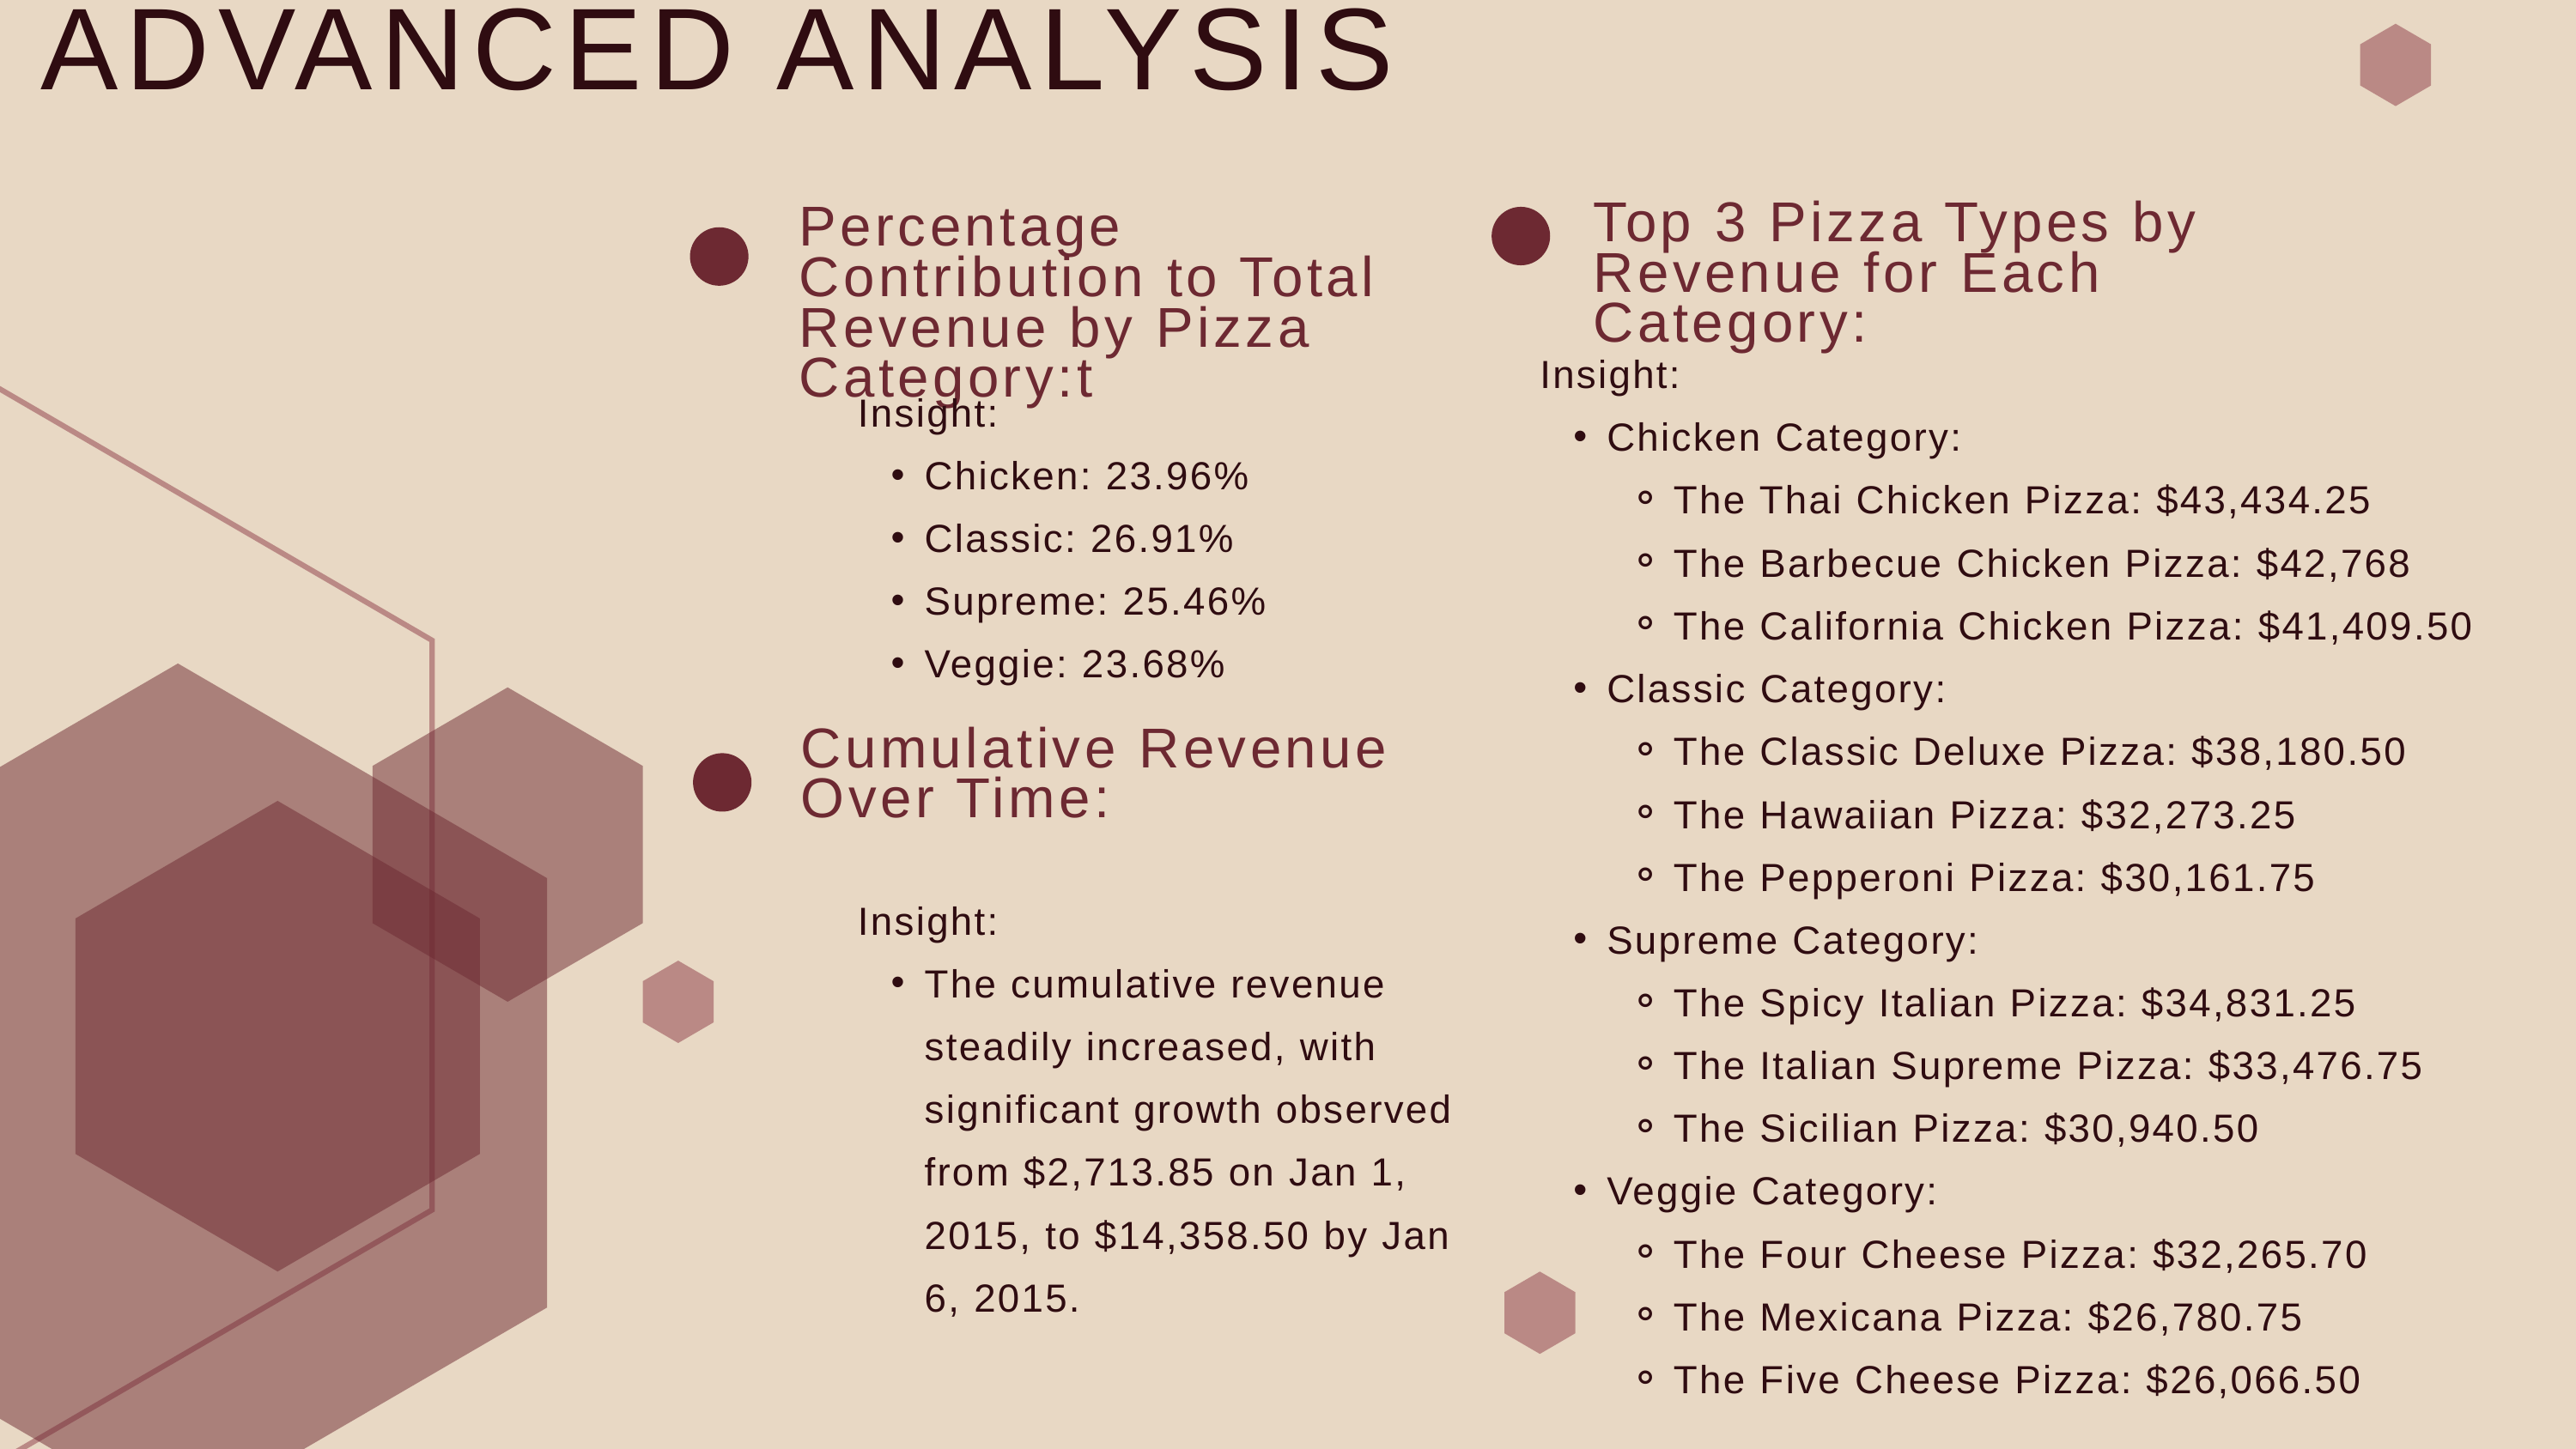

ADVANCED ANALYSIS

Top 3 Pizza Types by Revenue for Each Category:
Percentage Contribution to Total Revenue by Pizza Category:t

Insight:
Chicken Category:
The Thai Chicken Pizza: $43,434.25
The Barbecue Chicken Pizza: $42,768
The California Chicken Pizza: $41,409.50
Classic Category:
The Classic Deluxe Pizza: $38,180.50
The Hawaiian Pizza: $32,273.25
The Pepperoni Pizza: $30,161.75
Supreme Category:
The Spicy Italian Pizza: $34,831.25
The Italian Supreme Pizza: $33,476.75
The Sicilian Pizza: $30,940.50
Veggie Category:
The Four Cheese Pizza: $32,265.70
The Mexicana Pizza: $26,780.75
The Five Cheese Pizza: $26,066.50

Insight:
Chicken: 23.96%
Classic: 26.91%
Supreme: 25.46%
Veggie: 23.68%

Cumulative Revenue Over Time:

Insight:
The cumulative revenue steadily increased, with significant growth observed from $2,713.85 on Jan 1, 2015, to $14,358.50 by Jan 6, 2015.